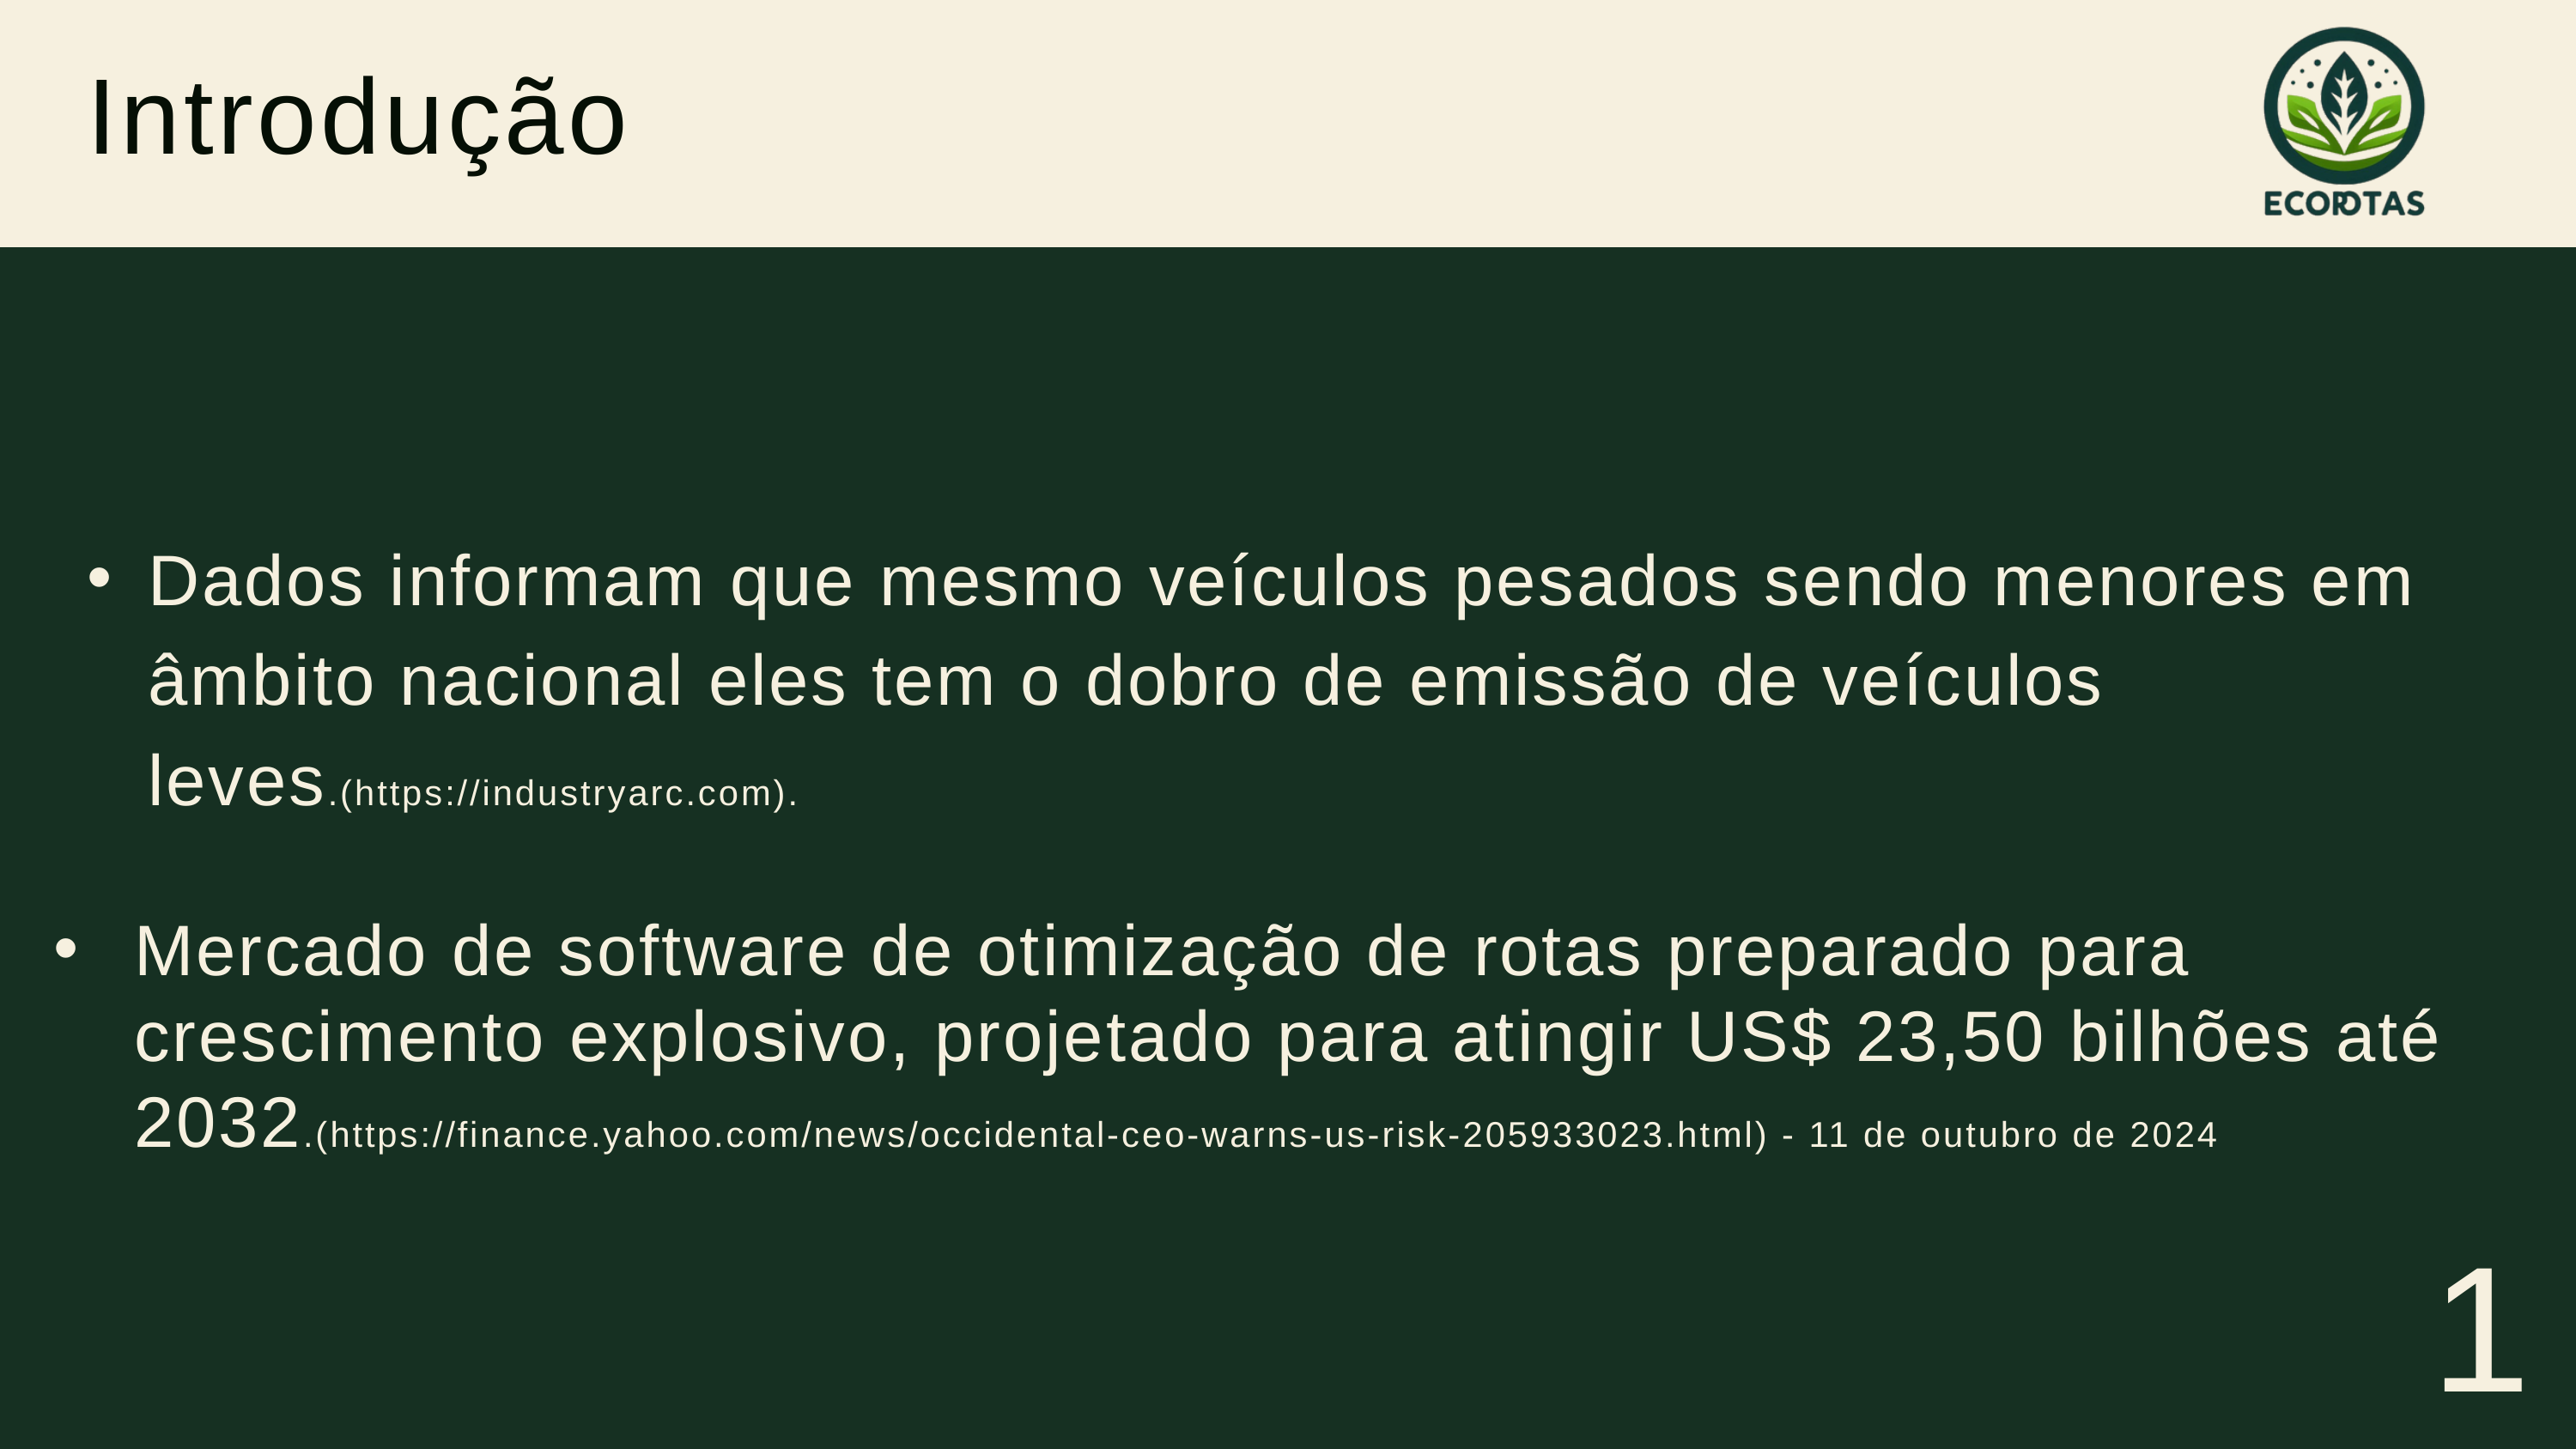

Introdução

Dados informam que mesmo veículos pesados sendo menores em âmbito nacional eles tem o dobro de emissão de veículos leves.(https://industryarc.com).
Mercado de software de otimização de rotas preparado para crescimento explosivo, projetado para atingir US$ 23,50 bilhões até 2032.(https://finance.yahoo.com/news/occidental-ceo-warns-us-risk-205933023.html) - 11 de outubro de 2024
1